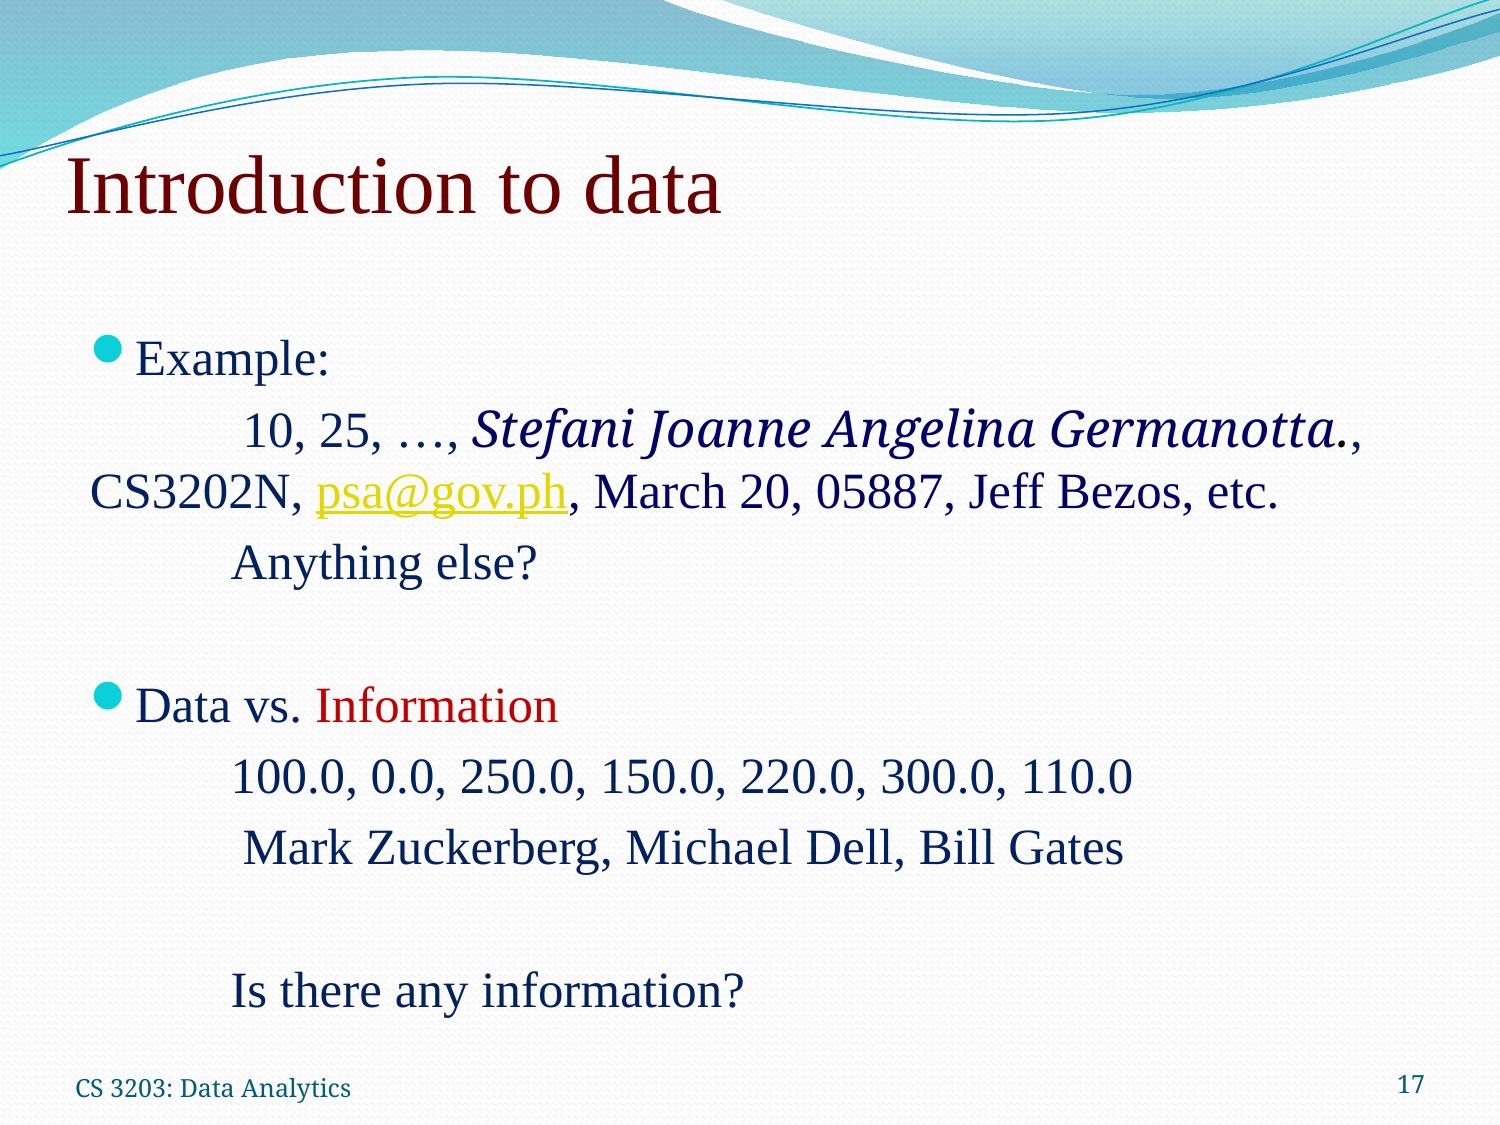

# Introduction to data
Example:
            10, 25, …, Stefani Joanne Angelina Germanotta., CS3202N, psa@gov.ph, March 20, 05887, Jeff Bezos, etc.
	Anything else?

Data vs. Information
	100.0, 0.0, 250.0, 150.0, 220.0, 300.0, 110.0
            Mark Zuckerberg, Michael Dell, Bill Gates

	Is there any information?
CS 3203: Data Analytics
17